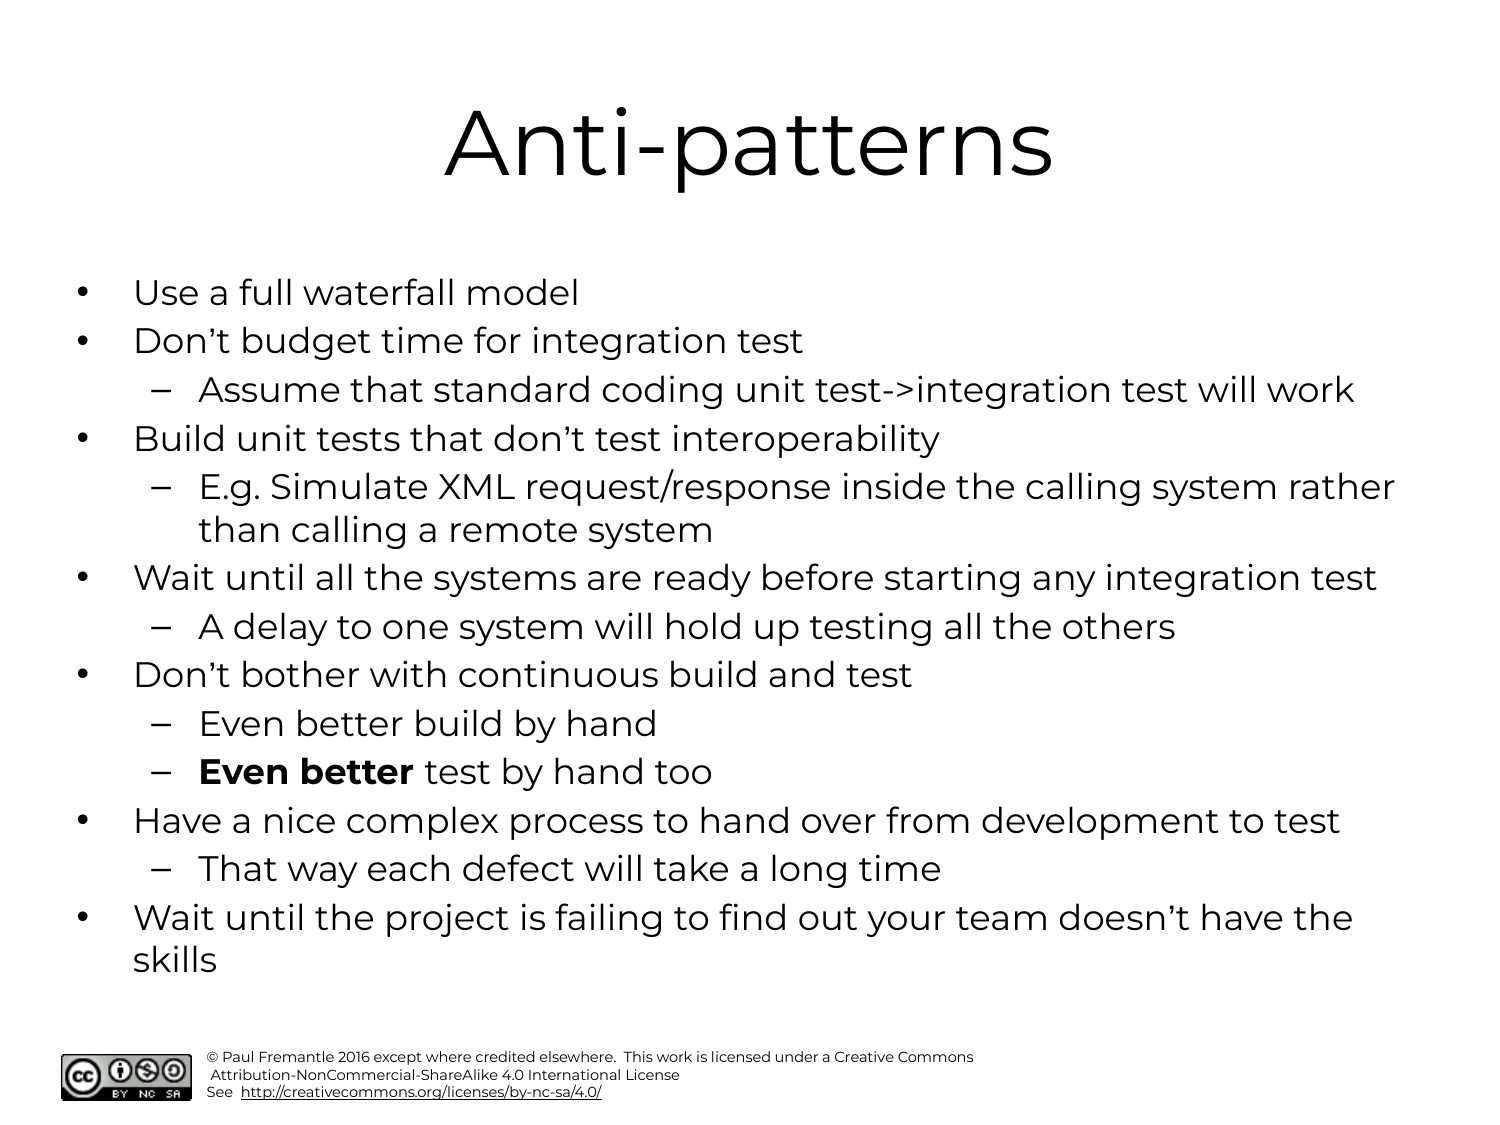

# Anti-patterns
Use a full waterfall model
Don’t budget time for integration test
Assume that standard coding unit test->integration test will work
Build unit tests that don’t test interoperability
E.g. Simulate XML request/response inside the calling system rather than calling a remote system
Wait until all the systems are ready before starting any integration test
A delay to one system will hold up testing all the others
Don’t bother with continuous build and test
Even better build by hand
Even better test by hand too
Have a nice complex process to hand over from development to test
That way each defect will take a long time
Wait until the project is failing to find out your team doesn’t have the skills